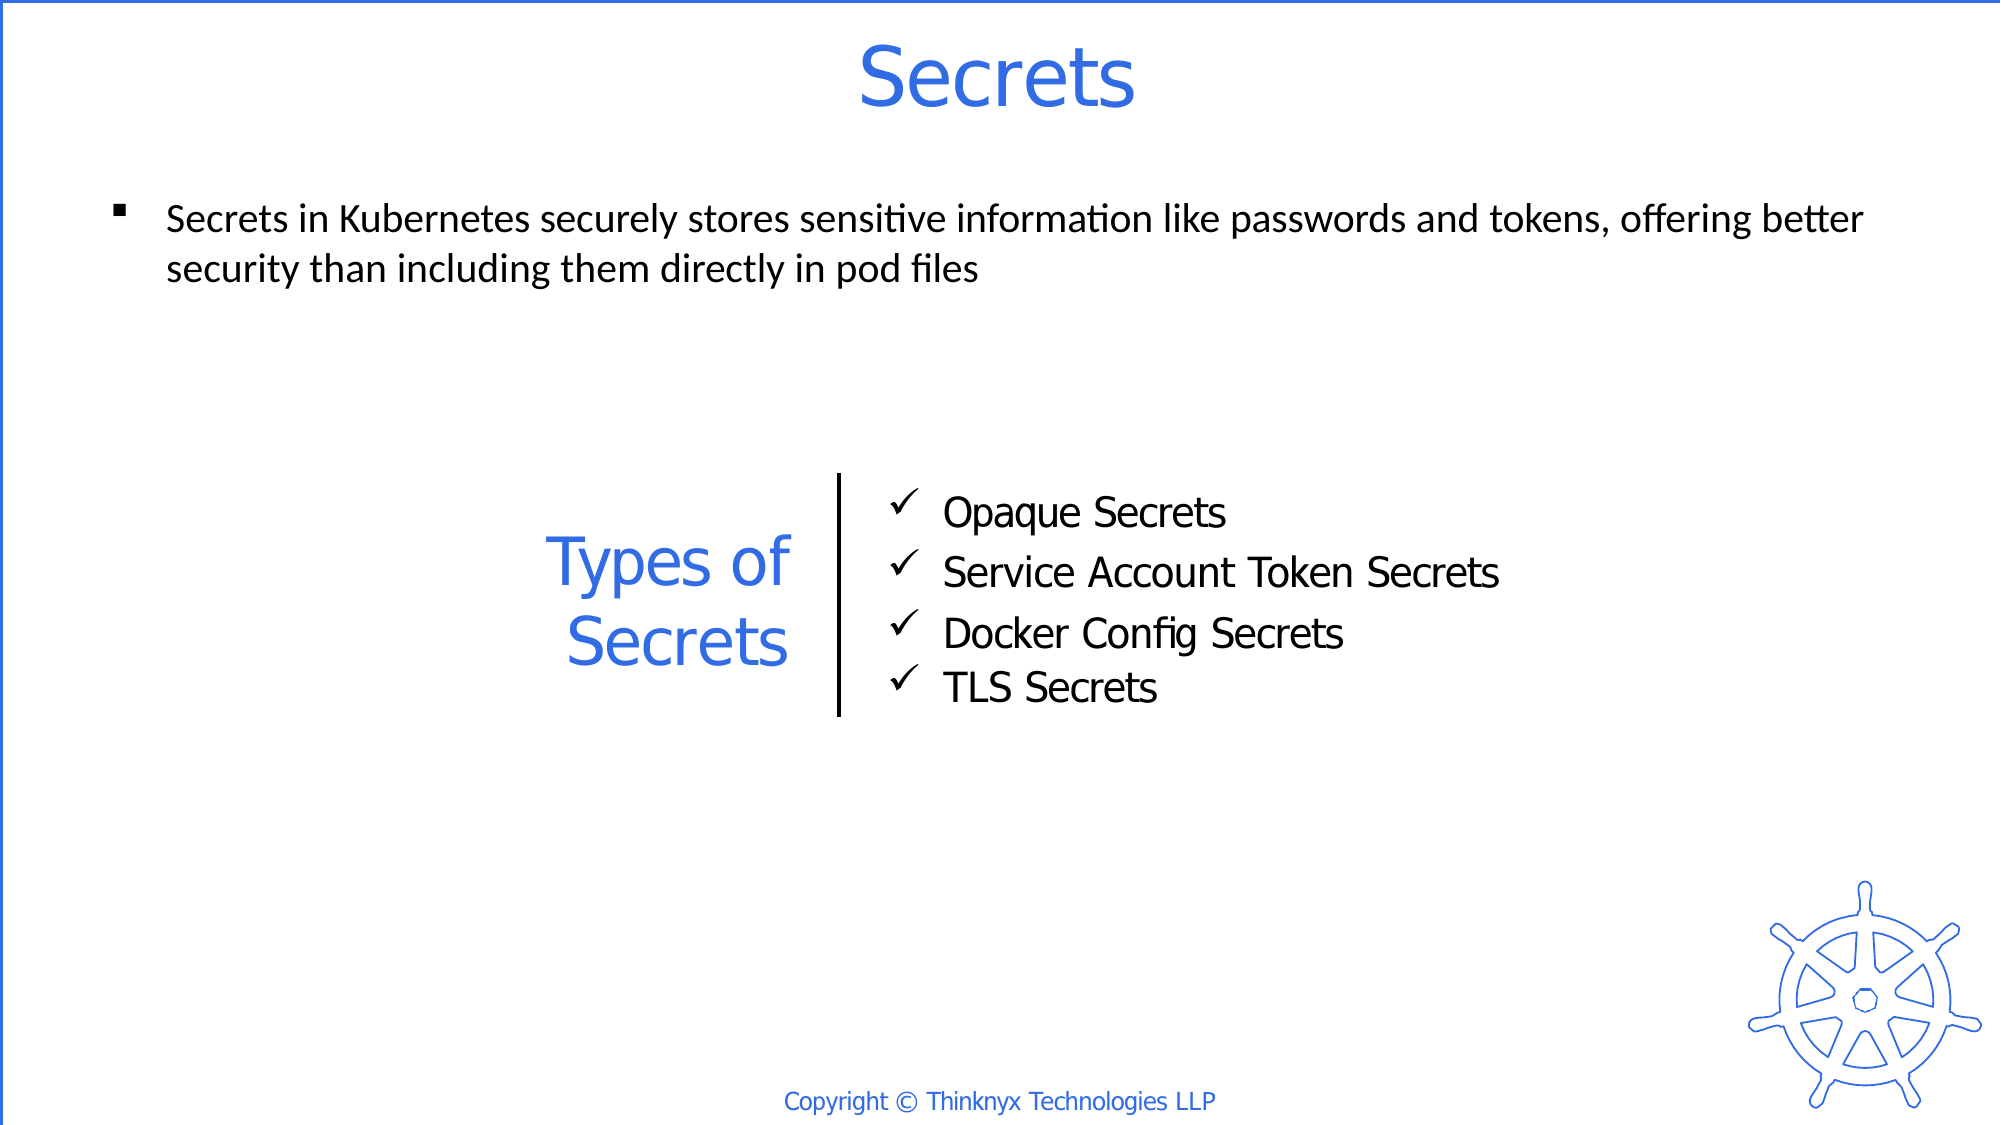

# Secrets
Secrets in Kubernetes securely stores sensitive information like passwords and tokens, offering better security than including them directly in pod files
Opaque Secrets
Service Account Token Secrets
Docker Config Secrets
TLS Secrets

Types of Secrets
Copyright © Thinknyx Technologies LLP